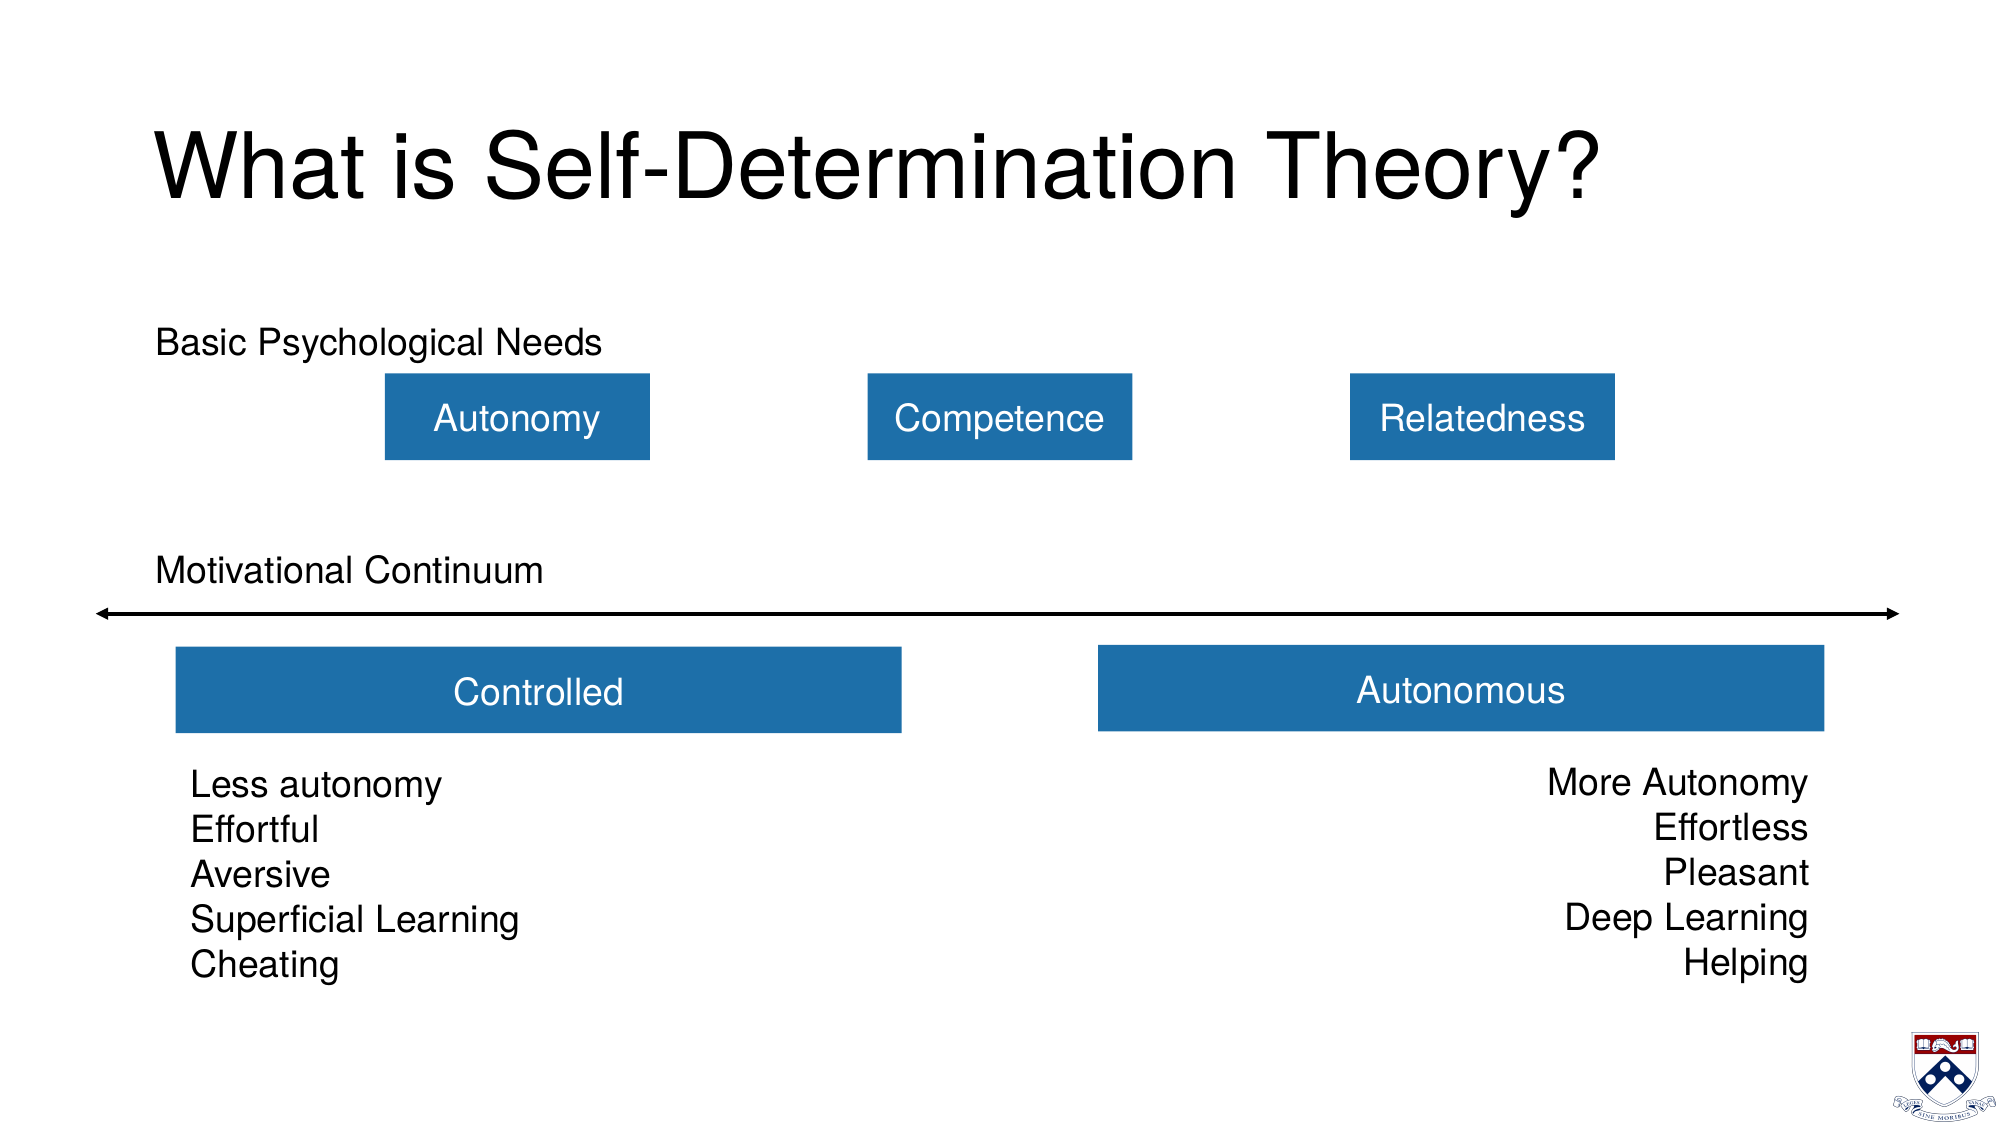

# What is Self-Determination Theory?
Basic Psychological Needs
Autonomy
Competence
Relatedness
Motivational Continuum
Autonomous
Controlled
More Autonomy
Effortless
Pleasant
Deep Learning
Helping
Less autonomy
Effortful
Aversive
Superficial Learning
Cheating